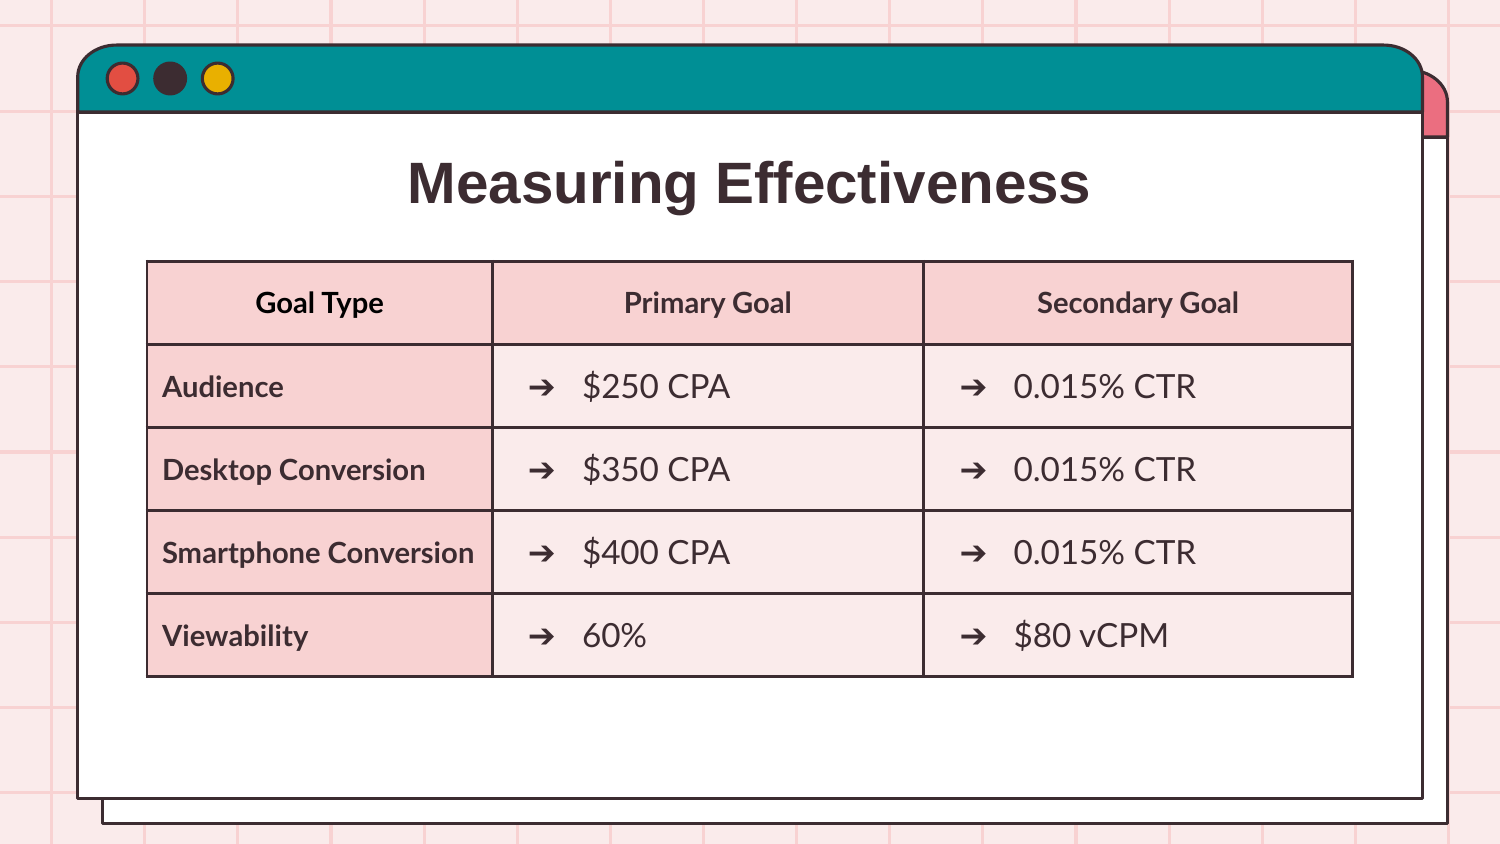

# Measuring Effectiveness
| Goal Type | Primary Goal | Secondary Goal |
| --- | --- | --- |
| Audience | $250 CPA | 0.015% CTR |
| Desktop Conversion | $350 CPA | 0.015% CTR |
| Smartphone Conversion | $400 CPA | 0.015% CTR |
| Viewability | 60% | $80 vCPM |